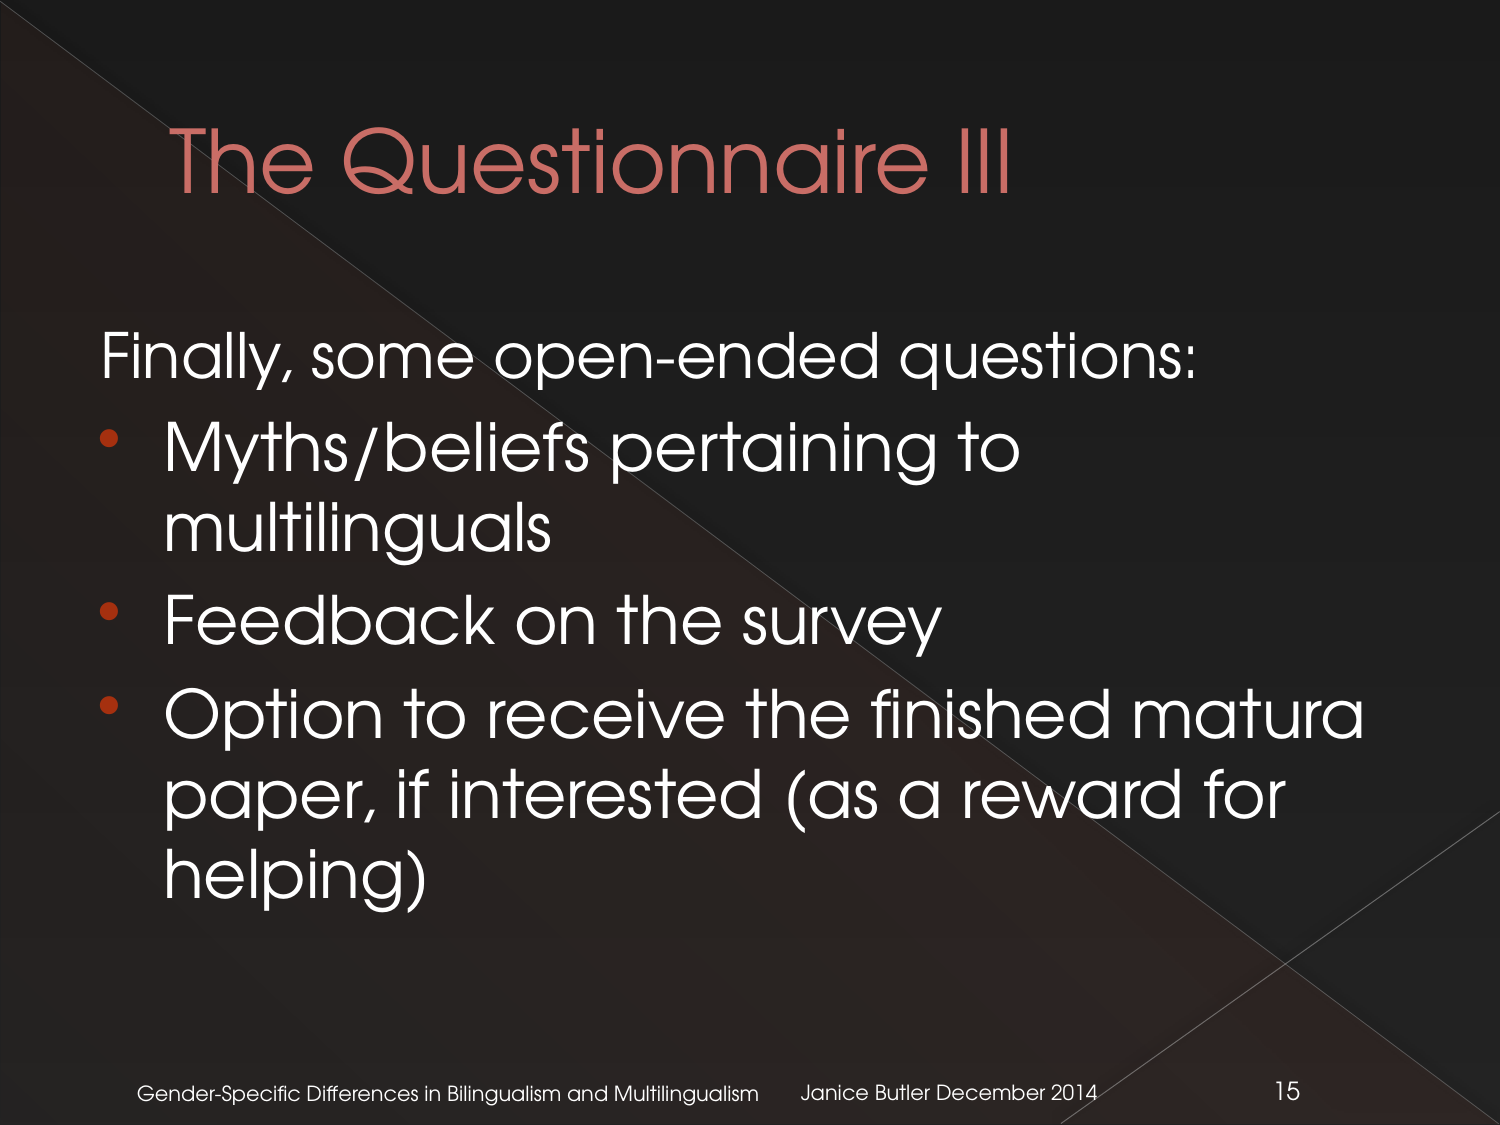

# The Questionnaire III
Finally, some open-ended questions:
Myths/beliefs pertaining to multilinguals
Feedback on the survey
Option to receive the finished matura paper, if interested (as a reward for helping)

Janice Butler December 2014
Gender-Specific Differences in Bilingualism and Multilingualism
15